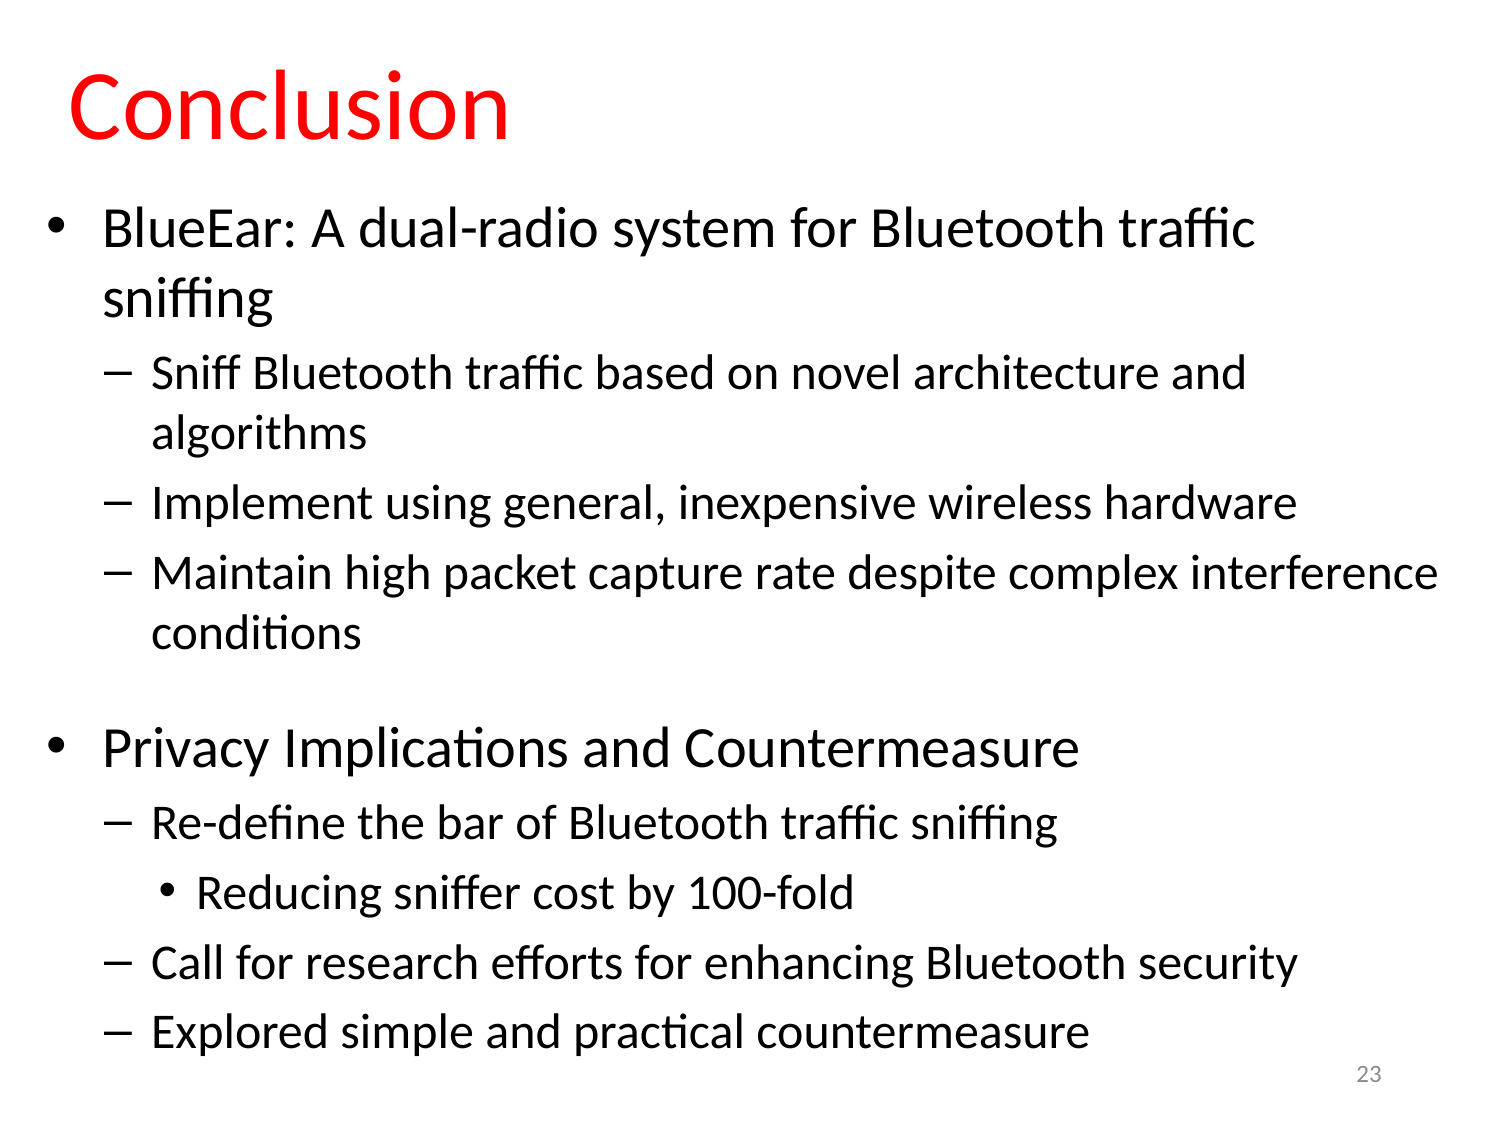

Conclusion
BlueEar: A dual-radio system for Bluetooth traffic sniffing
Sniff Bluetooth traffic based on novel architecture and algorithms
Implement using general, inexpensive wireless hardware
Maintain high packet capture rate despite complex interference conditions
Privacy Implications and Countermeasure
Re-define the bar of Bluetooth traffic sniffing
Reducing sniffer cost by 100-fold
Call for research efforts for enhancing Bluetooth security
Explored simple and practical countermeasure
23